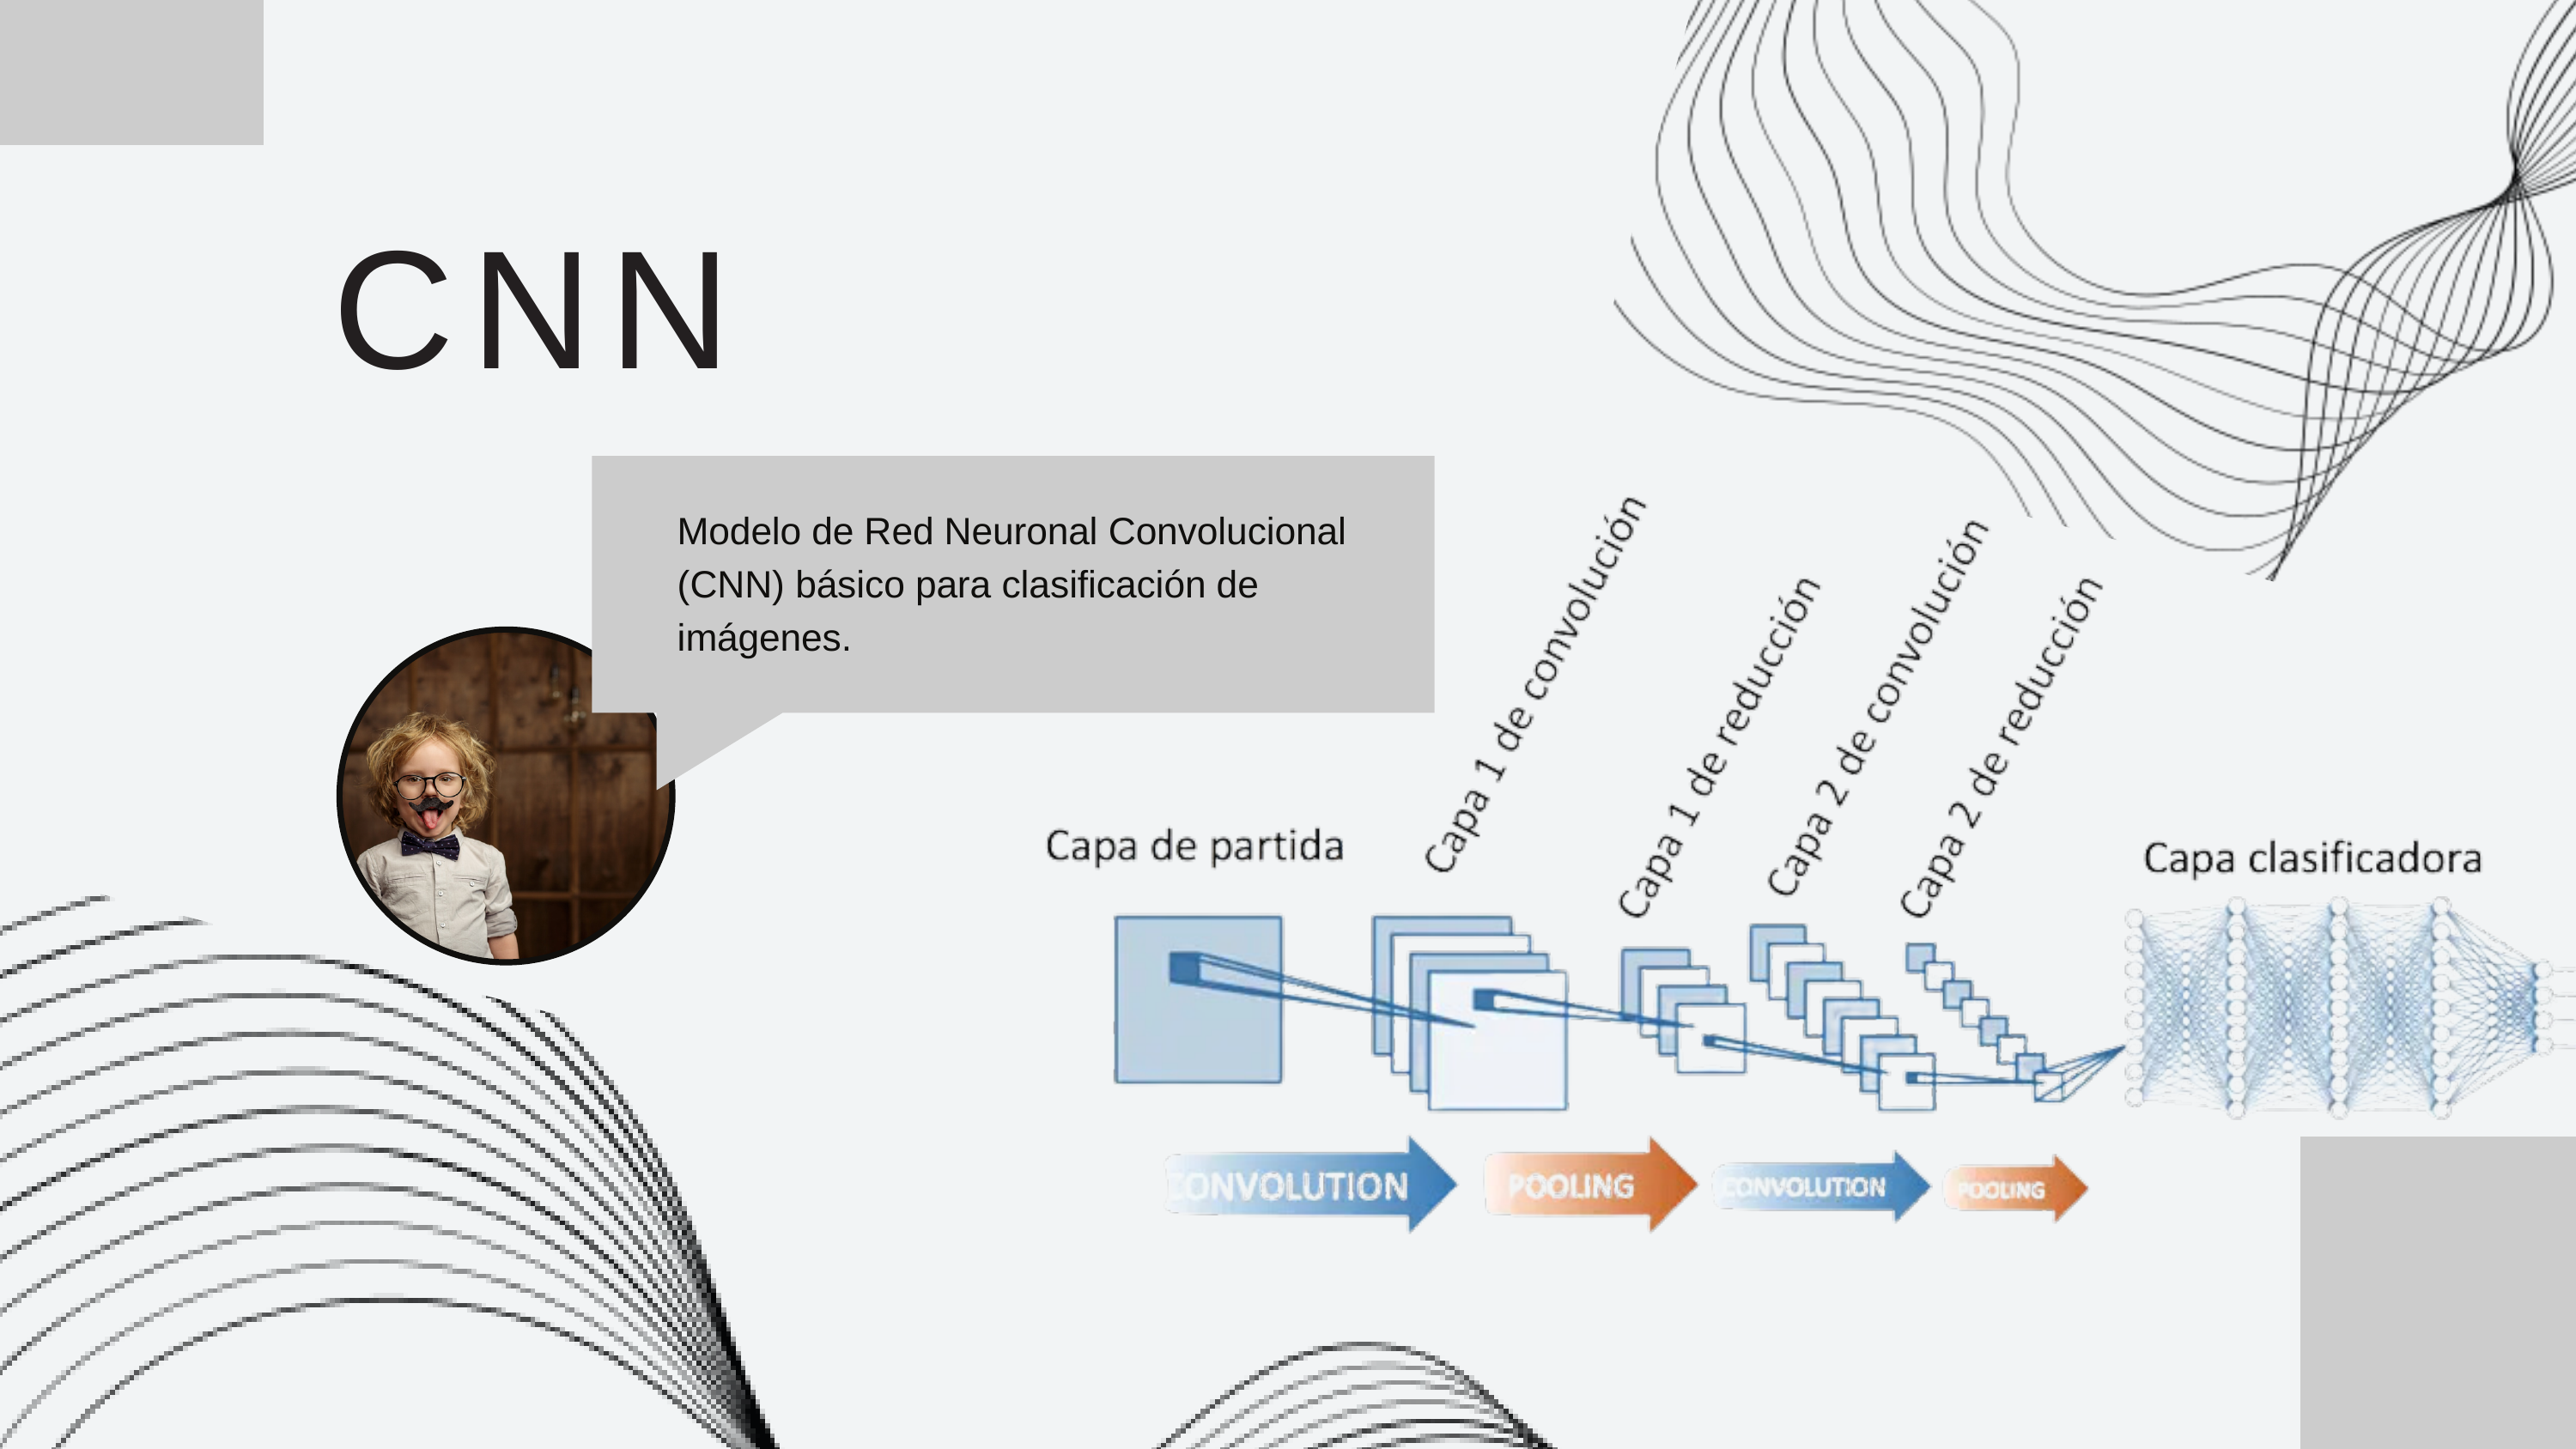

CNN

Modelo de Red Neuronal Convolucional (CNN) básico para clasificación de imágenes.